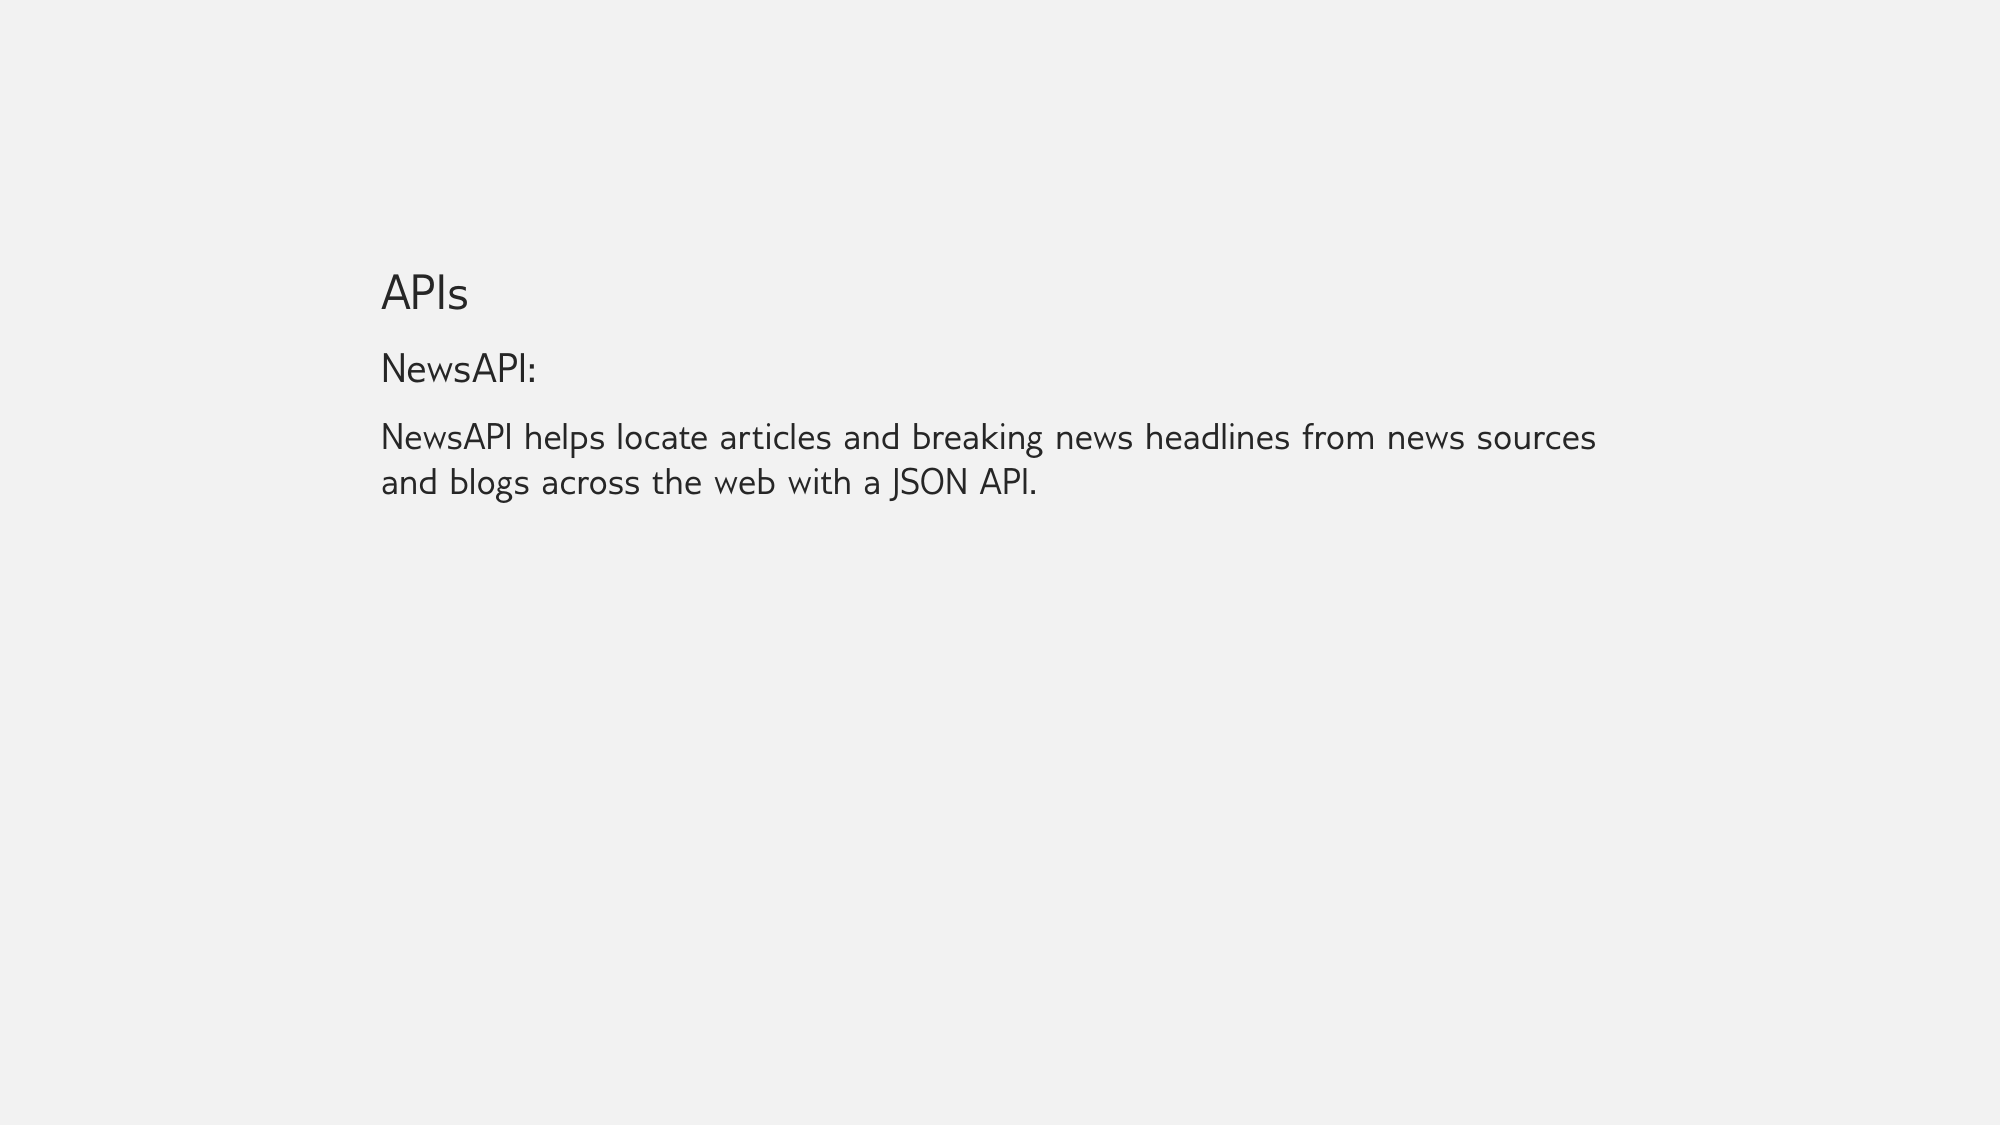

APIs
NewsAPI:
NewsAPI helps locate articles and breaking news headlines from news sources and blogs across the web with a JSON API.